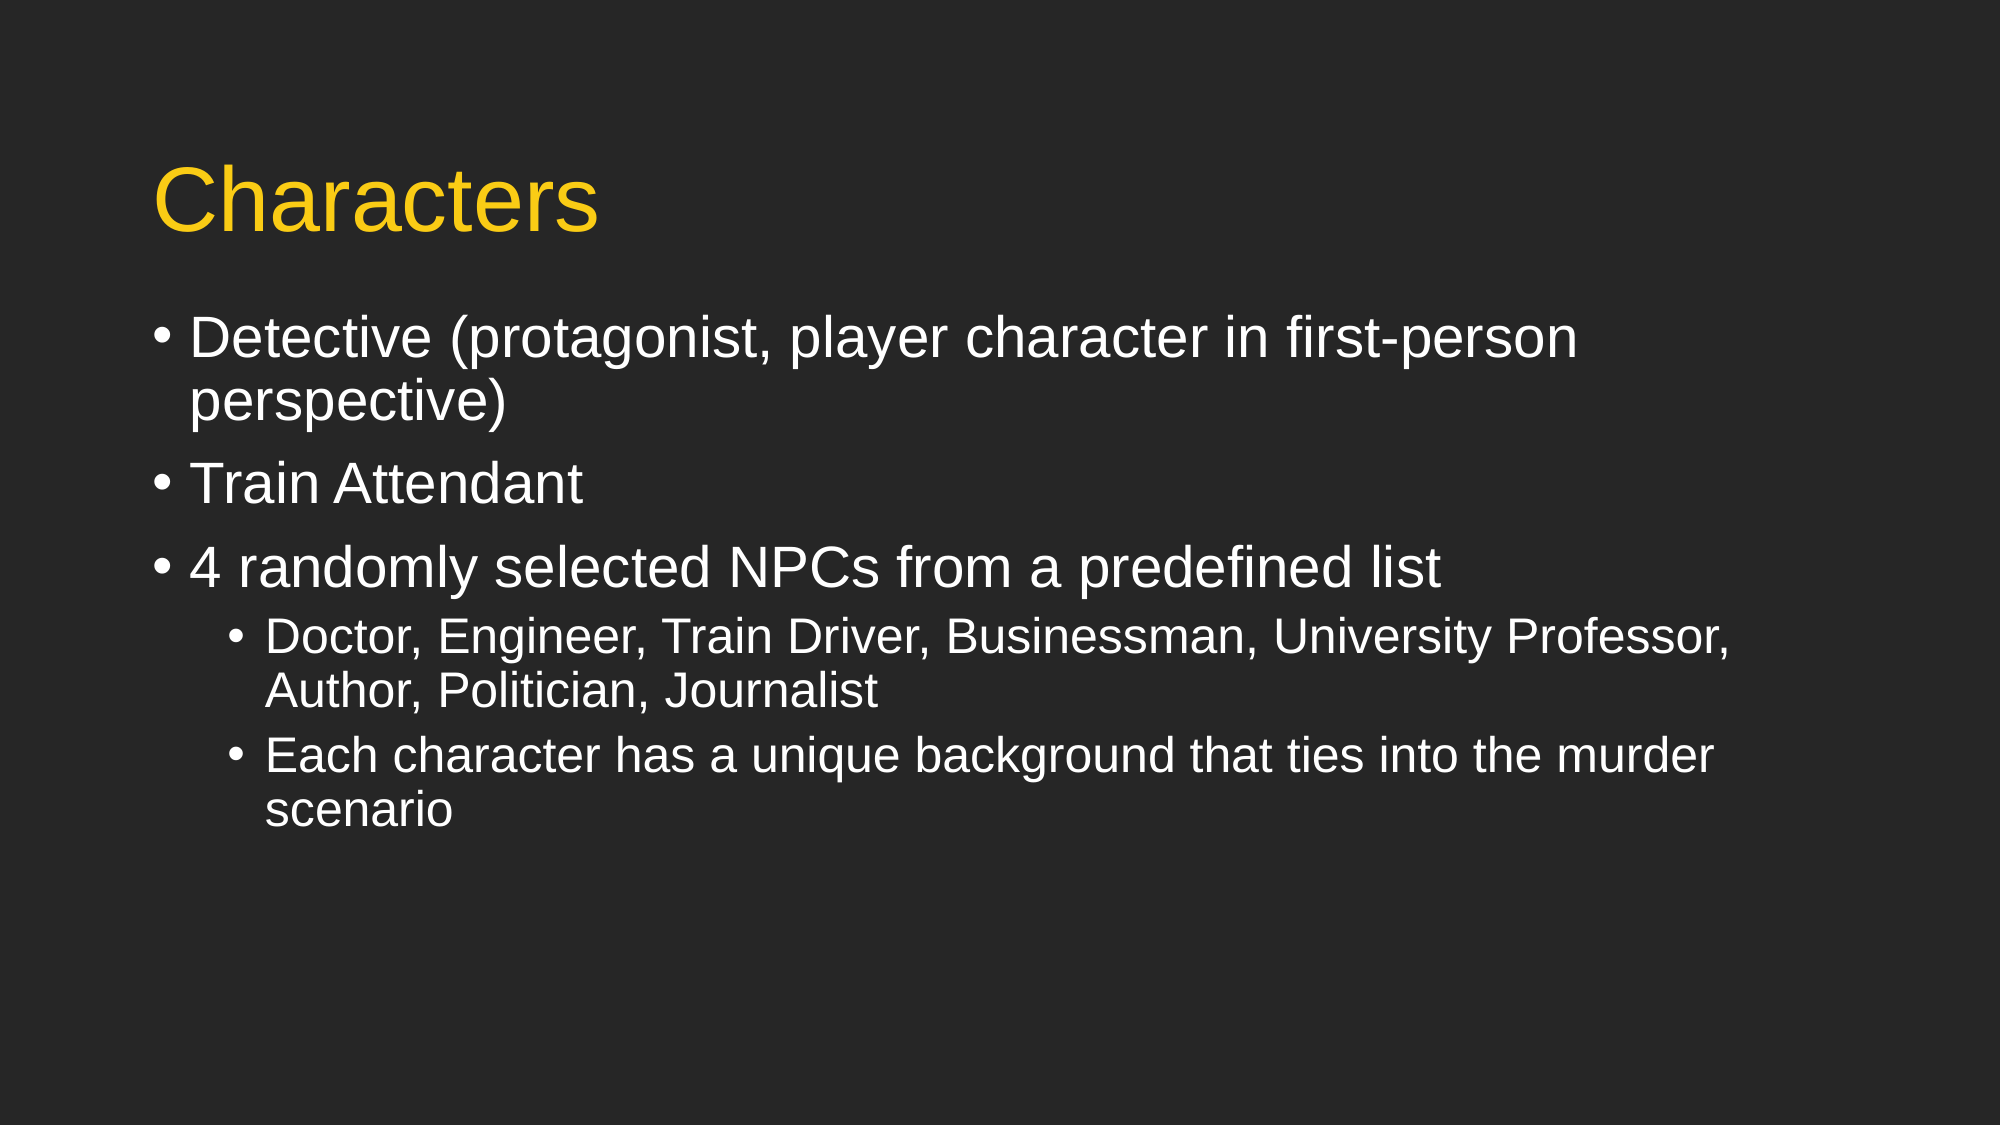

Characters
Detective (protagonist, player character in first-person perspective)
Train Attendant
4 randomly selected NPCs from a predefined list
Doctor, Engineer, Train Driver, Businessman, University Professor, Author, Politician, Journalist
Each character has a unique background that ties into the murder scenario